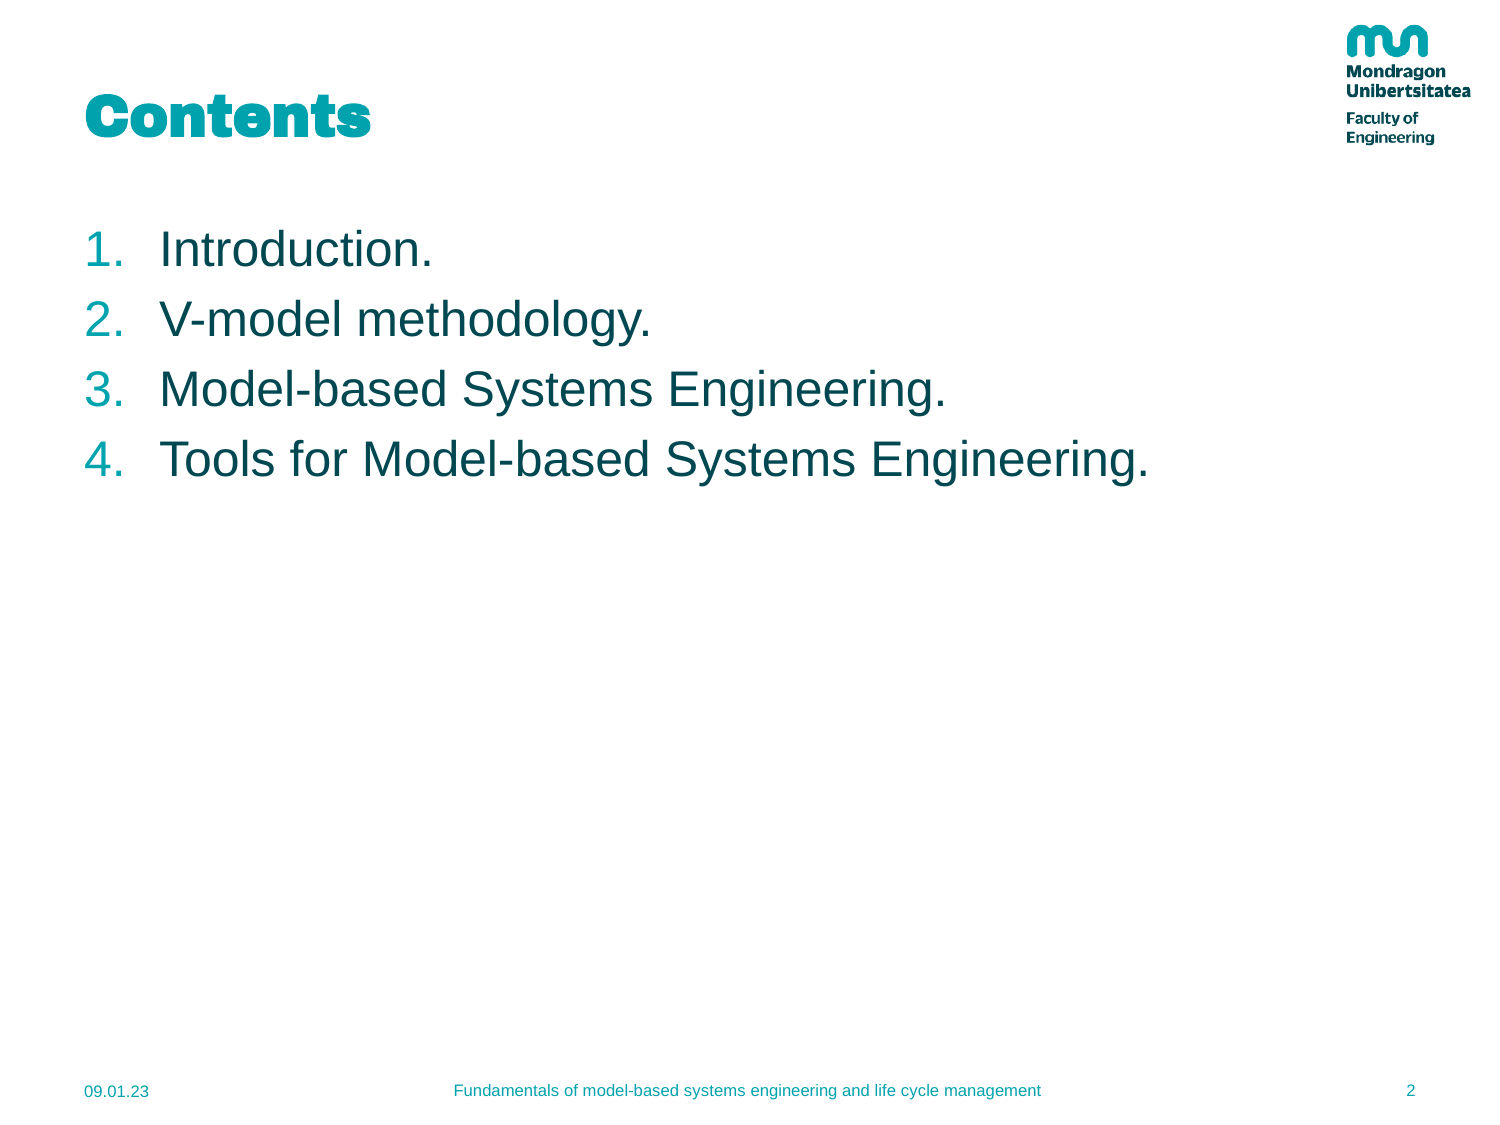

# Contents
Introduction.
V-model methodology.
Model-based Systems Engineering.
Tools for Model-based Systems Engineering.

2
Fundamentals of model-based systems engineering and life cycle management
09.01.23